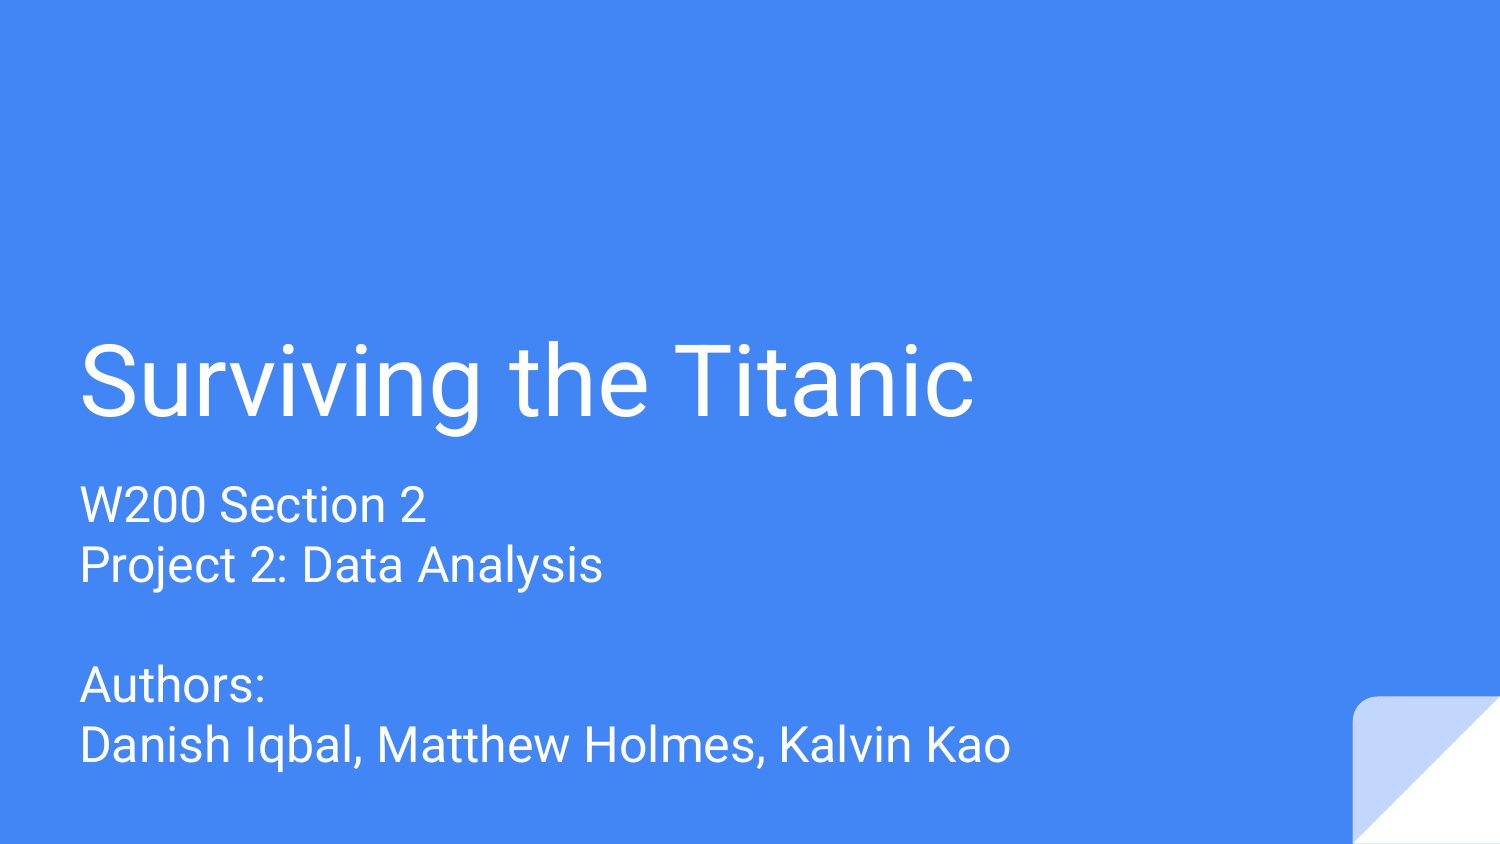

# Surviving the Titanic
W200 Section 2
Project 2: Data Analysis

Authors:
Danish Iqbal, Matthew Holmes, Kalvin Kao